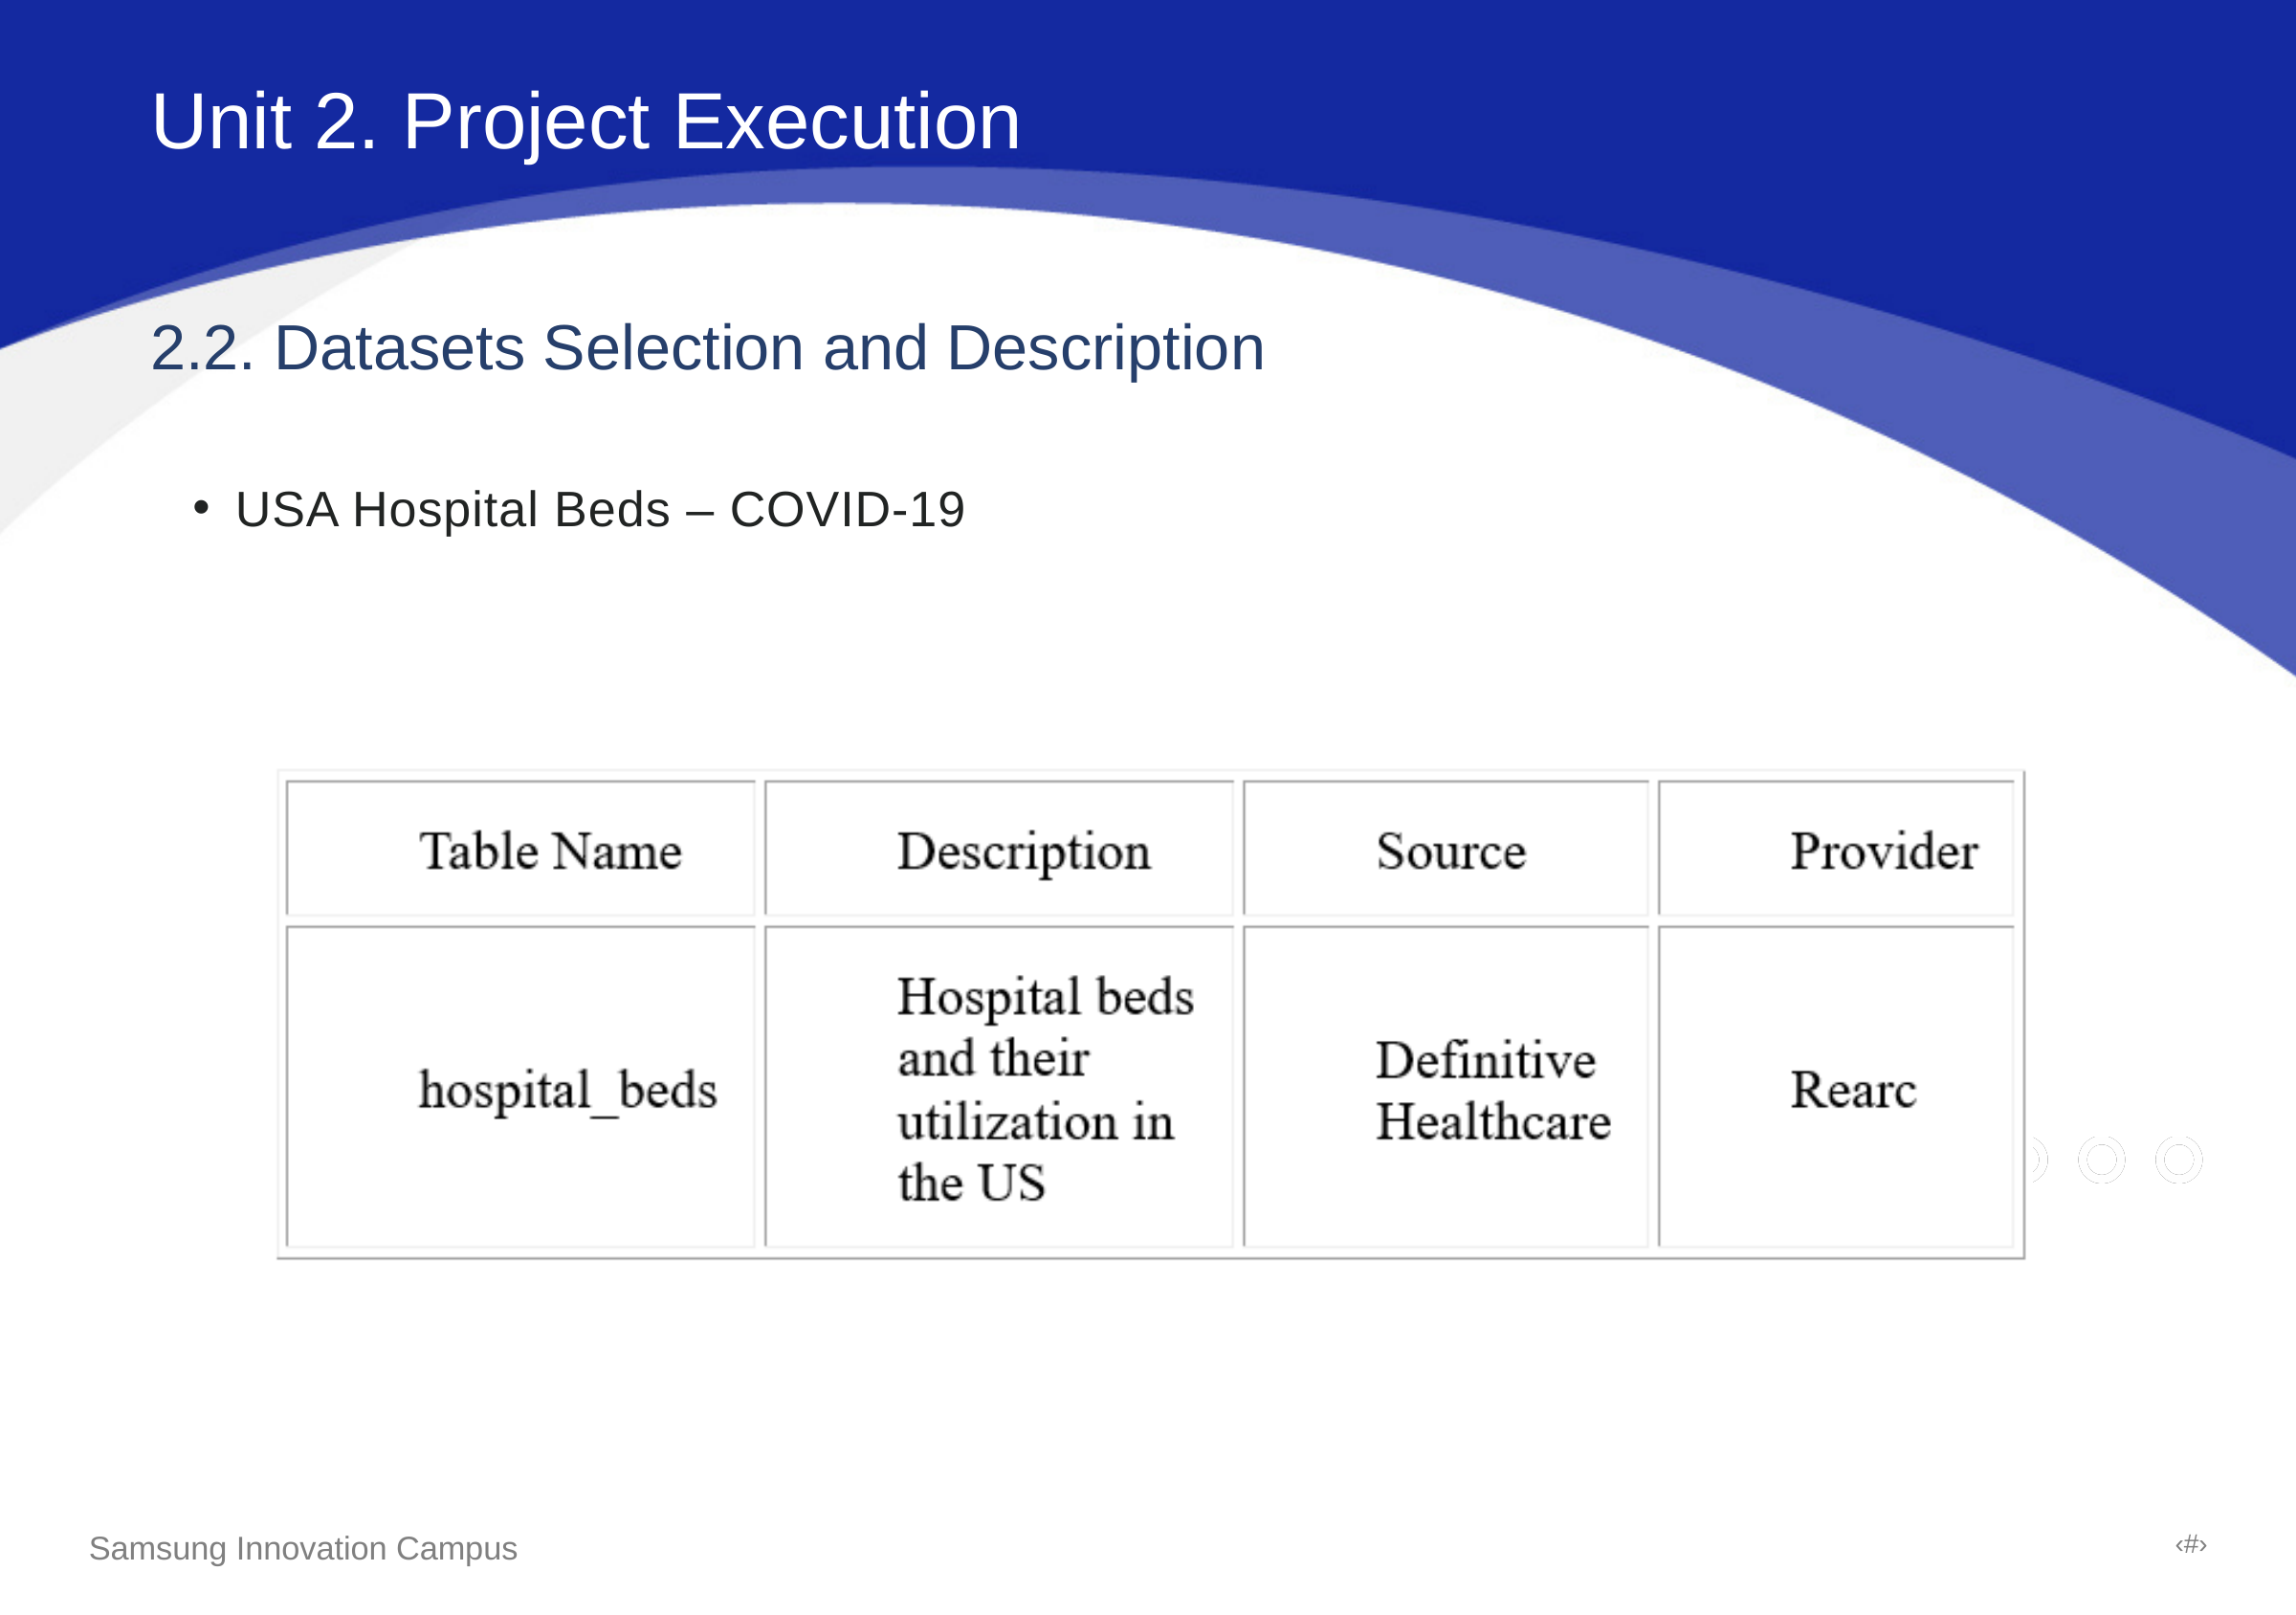

Unit 2. Project Execution
2.2. Datasets Selection and Description
USA Hospital Beds – COVID-19

‹#›
Samsung Innovation Campus